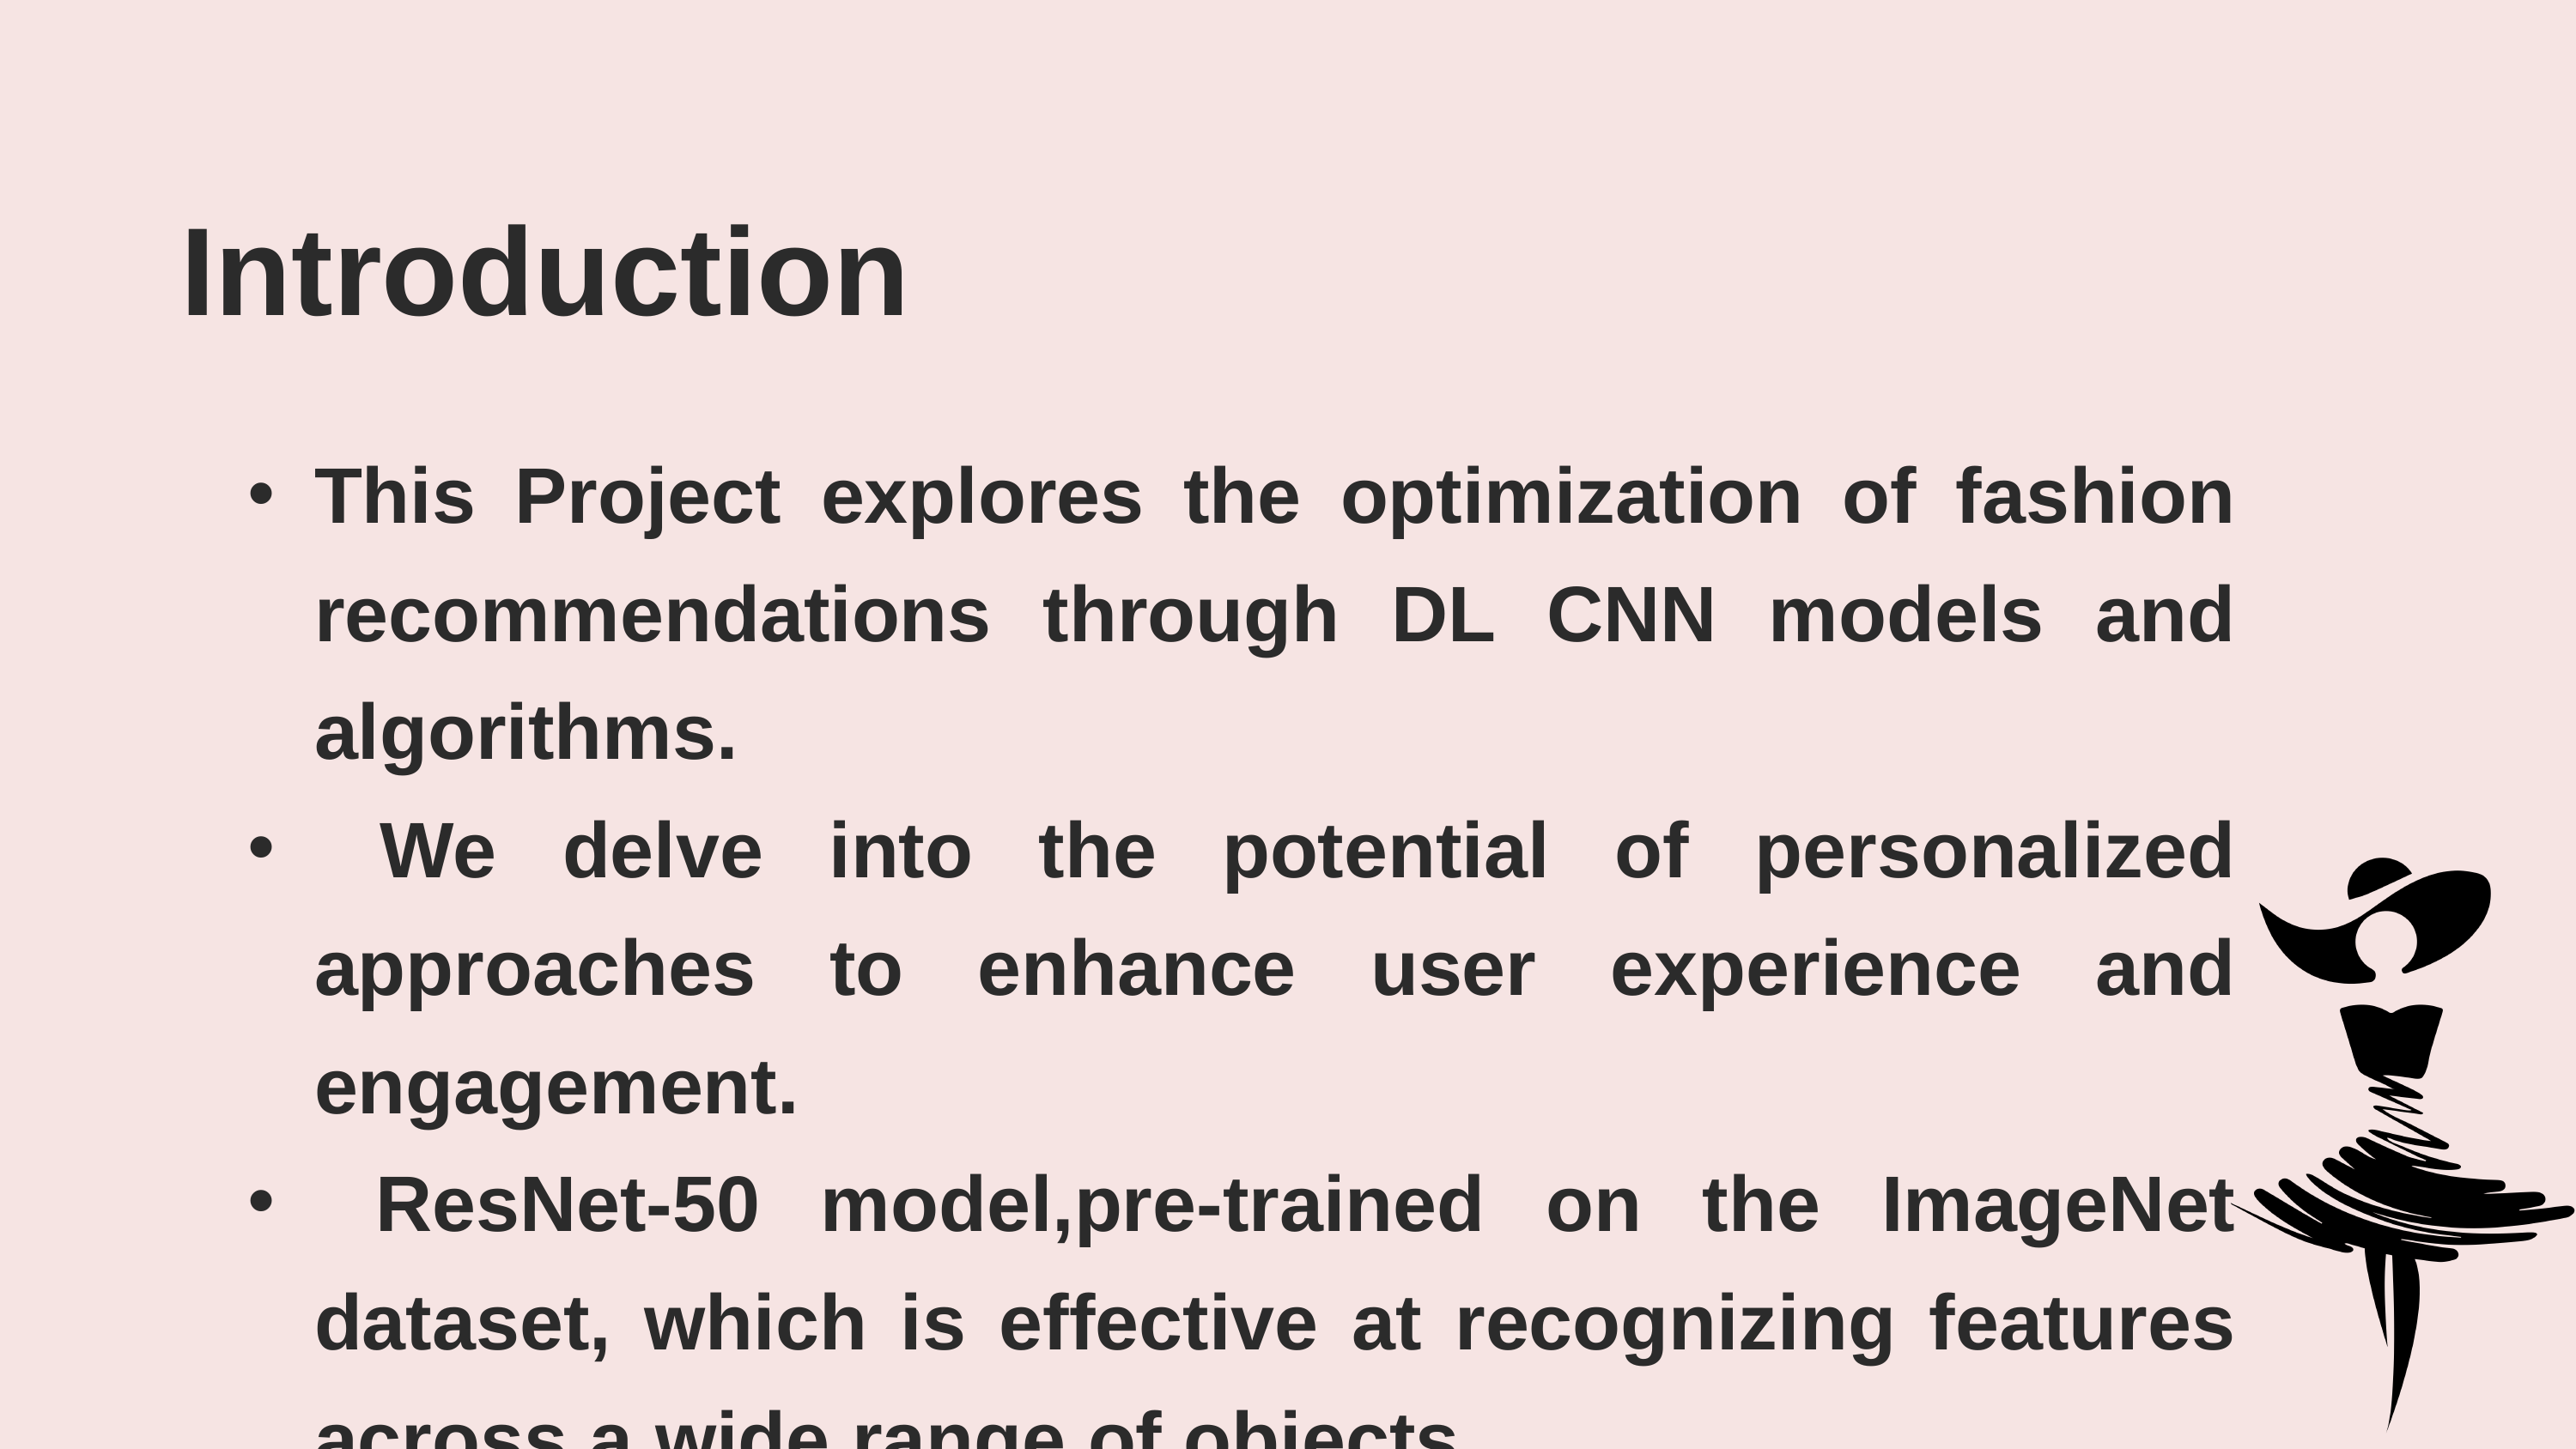

Introduction

This Project explores the optimization of fashion recommendations through DL CNN models and algorithms.
 We delve into the potential of personalized approaches to enhance user experience and engagement.
 ResNet-50 model,pre-trained on the ImageNet dataset, which is effective at recognizing features across a wide range of objects.